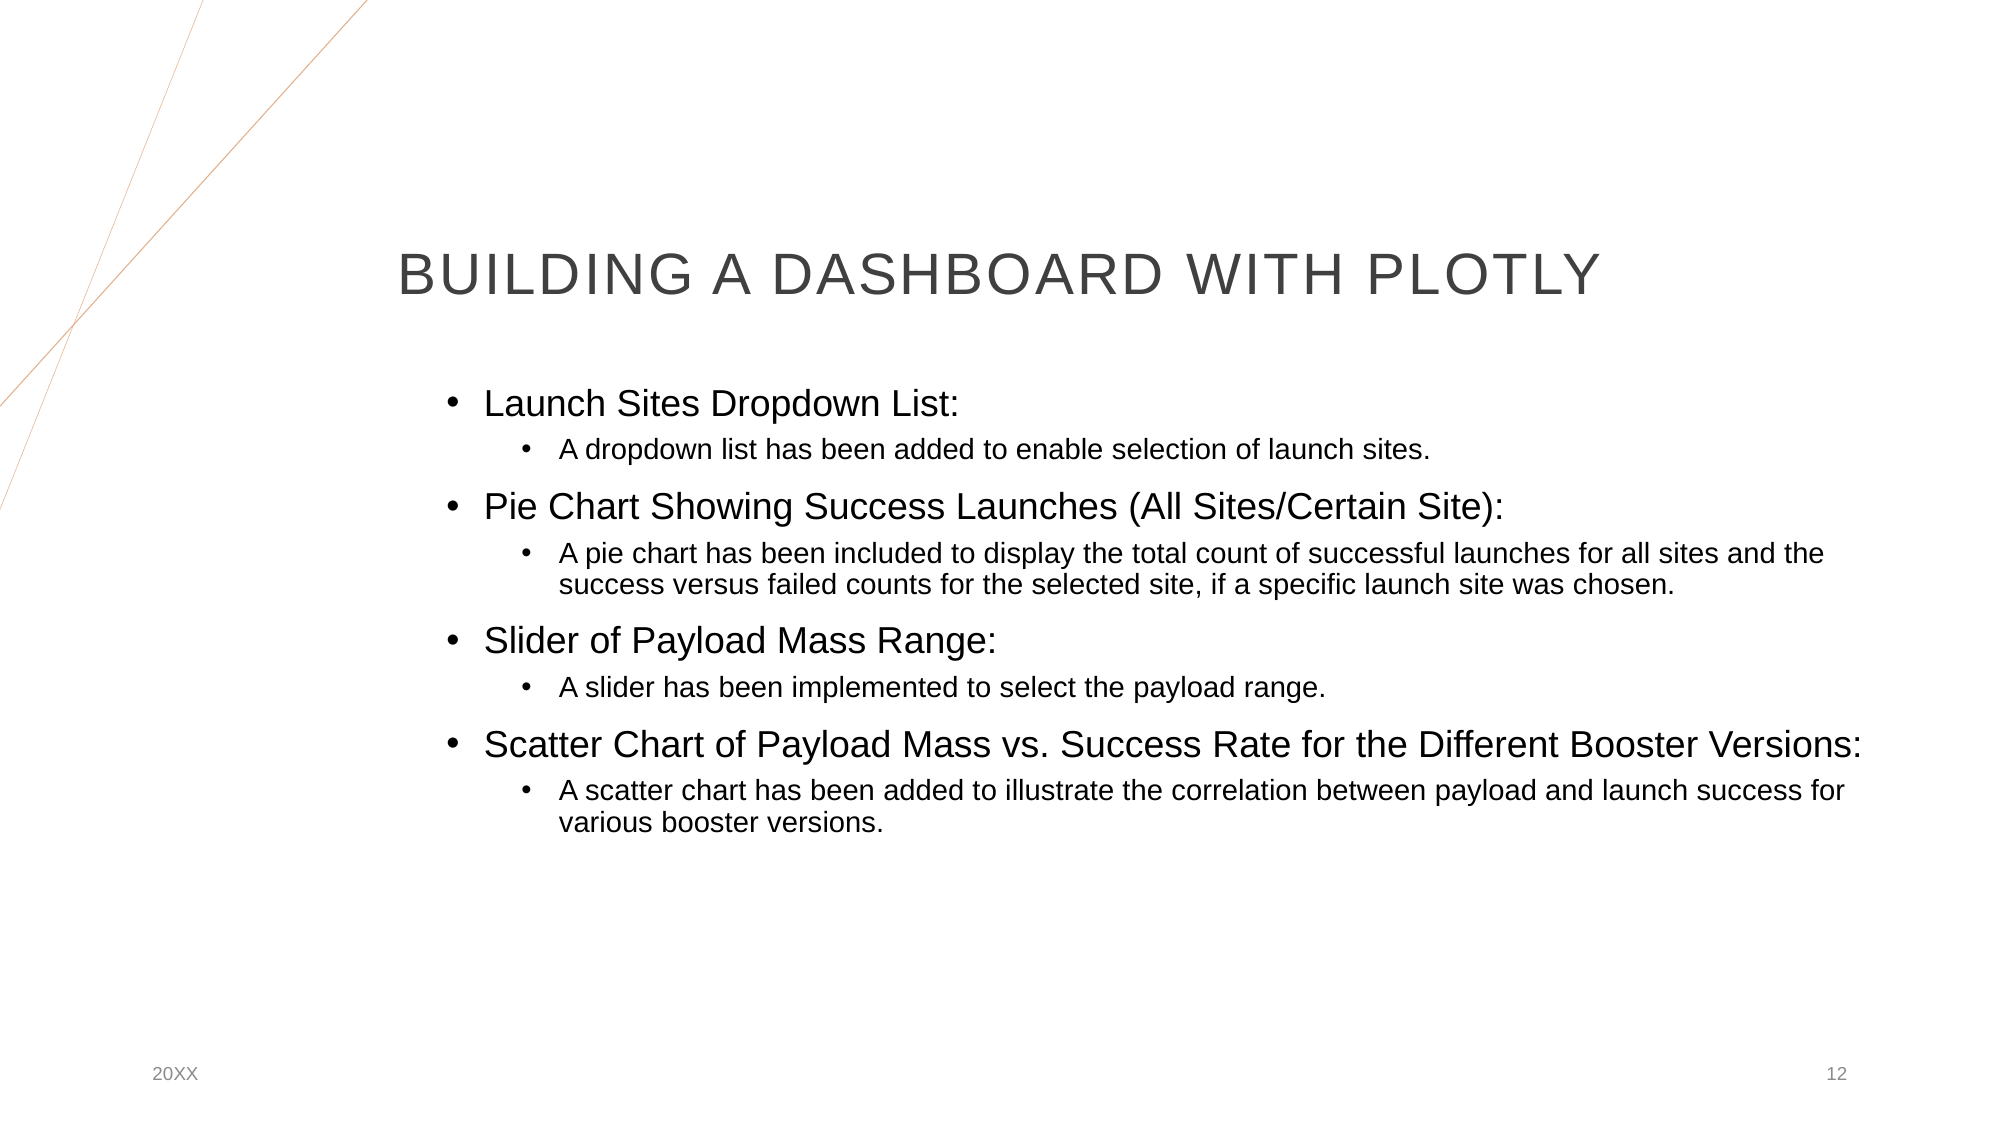

# Building a dashboard with plotly
Launch Sites Dropdown List:
A dropdown list has been added to enable selection of launch sites.
Pie Chart Showing Success Launches (All Sites/Certain Site):
A pie chart has been included to display the total count of successful launches for all sites and the success versus failed counts for the selected site, if a specific launch site was chosen.
Slider of Payload Mass Range:
A slider has been implemented to select the payload range.
Scatter Chart of Payload Mass vs. Success Rate for the Different Booster Versions:
A scatter chart has been added to illustrate the correlation between payload and launch success for various booster versions.

20XX
12